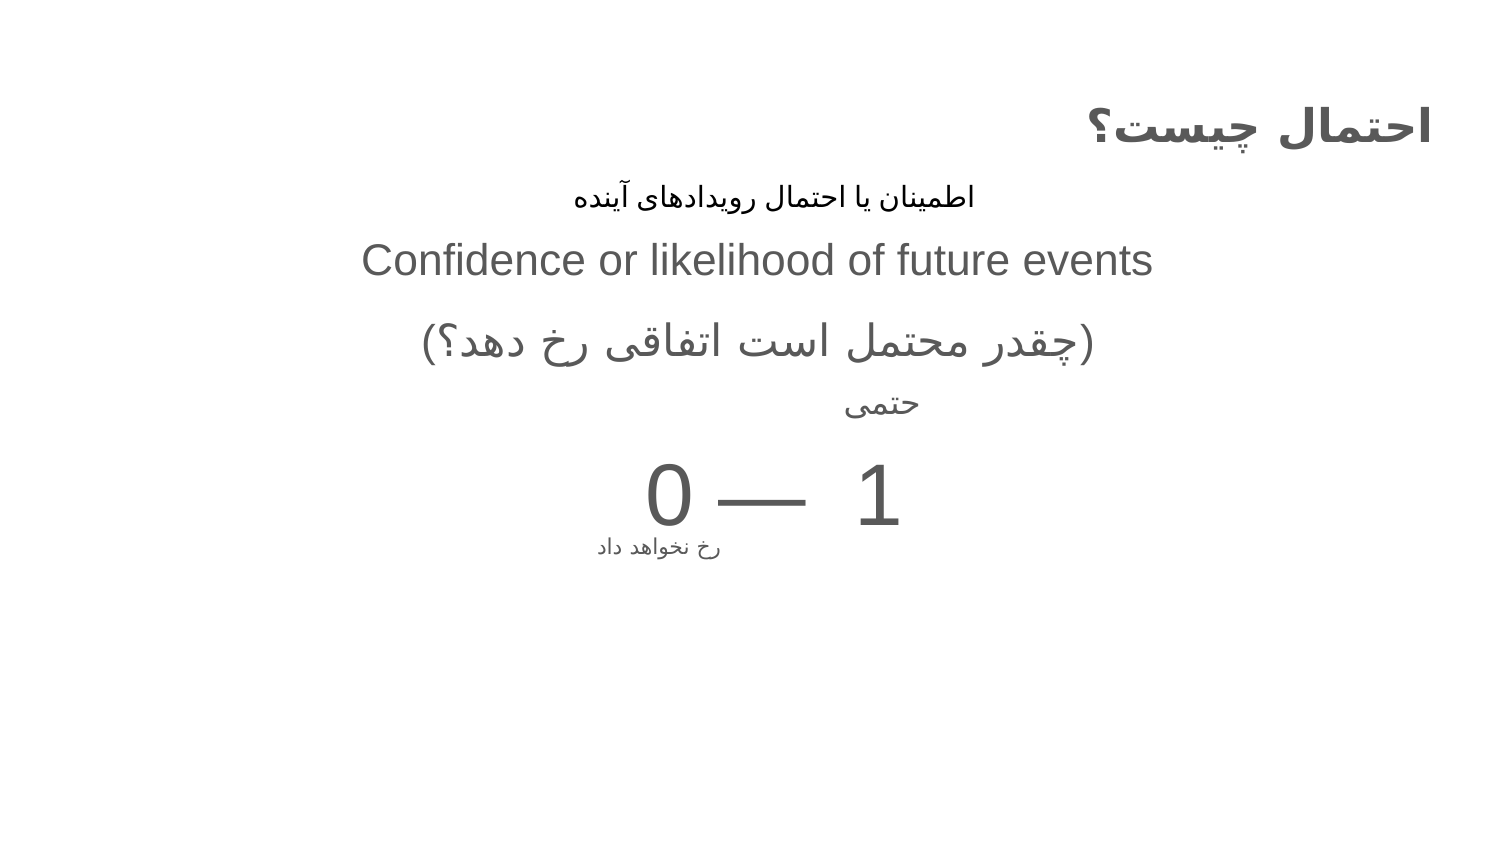

# احتمال چیست؟
اطمینان یا احتمال رویدادهای آینده
Confidence or likelihood of future events
(چقدر محتمل است اتفاقی رخ دهد؟)
حتمی
0 —  1
رخ نخواهد داد